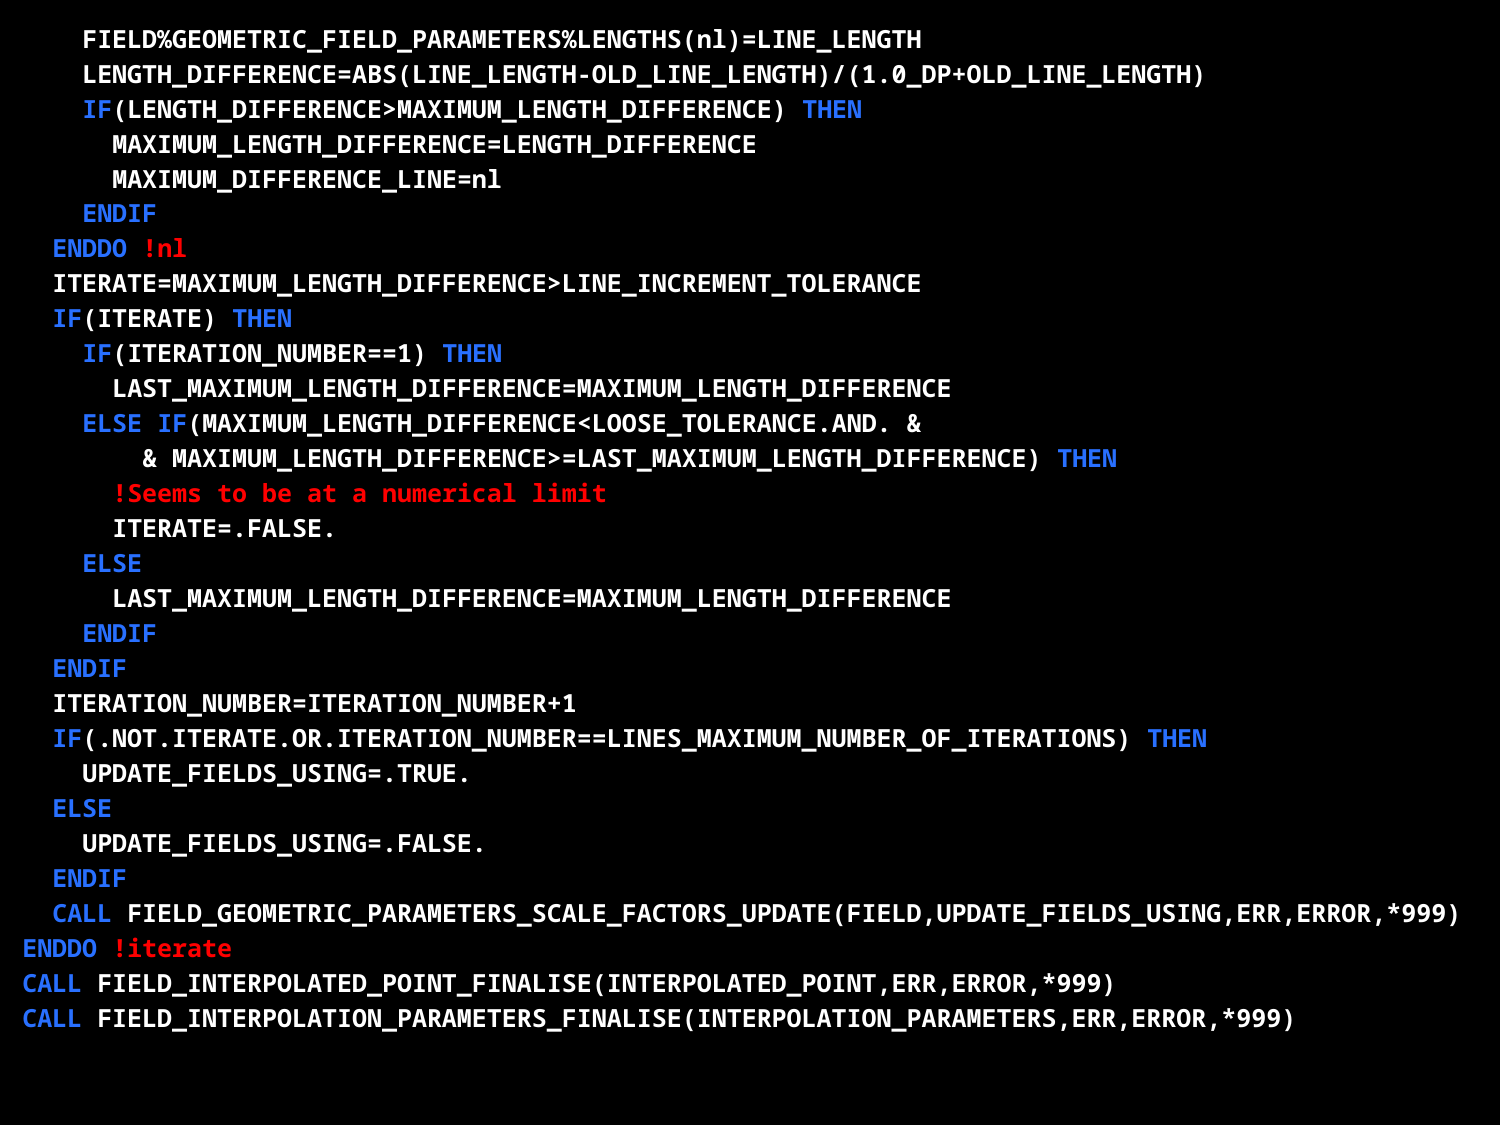

FIELD%GEOMETRIC_FIELD_PARAMETERS%LENGTHS(nl)=LINE_LENGTH
    LENGTH_DIFFERENCE=ABS(LINE_LENGTH-OLD_LINE_LENGTH)/(1.0_DP+OLD_LINE_LENGTH)
    IF(LENGTH_DIFFERENCE>MAXIMUM_LENGTH_DIFFERENCE) THEN
      MAXIMUM_LENGTH_DIFFERENCE=LENGTH_DIFFERENCE
      MAXIMUM_DIFFERENCE_LINE=nl
    ENDIF
  ENDDO !nl
  ITERATE=MAXIMUM_LENGTH_DIFFERENCE>LINE_INCREMENT_TOLERANCE
  IF(ITERATE) THEN
    IF(ITERATION_NUMBER==1) THEN
      LAST_MAXIMUM_LENGTH_DIFFERENCE=MAXIMUM_LENGTH_DIFFERENCE
    ELSE IF(MAXIMUM_LENGTH_DIFFERENCE<LOOSE_TOLERANCE.AND. &
        & MAXIMUM_LENGTH_DIFFERENCE>=LAST_MAXIMUM_LENGTH_DIFFERENCE) THEN
      !Seems to be at a numerical limit
      ITERATE=.FALSE.
    ELSE
      LAST_MAXIMUM_LENGTH_DIFFERENCE=MAXIMUM_LENGTH_DIFFERENCE
    ENDIF
  ENDIF
  ITERATION_NUMBER=ITERATION_NUMBER+1
  IF(.NOT.ITERATE.OR.ITERATION_NUMBER==LINES_MAXIMUM_NUMBER_OF_ITERATIONS) THEN
    UPDATE_FIELDS_USING=.TRUE.
  ELSE
    UPDATE_FIELDS_USING=.FALSE.
  ENDIF
  CALL FIELD_GEOMETRIC_PARAMETERS_SCALE_FACTORS_UPDATE(FIELD,UPDATE_FIELDS_USING,ERR,ERROR,*999)
ENDDO !iterate
CALL FIELD_INTERPOLATED_POINT_FINALISE(INTERPOLATED_POINT,ERR,ERROR,*999)
CALL FIELD_INTERPOLATION_PARAMETERS_FINALISE(INTERPOLATION_PARAMETERS,ERR,ERROR,*999)